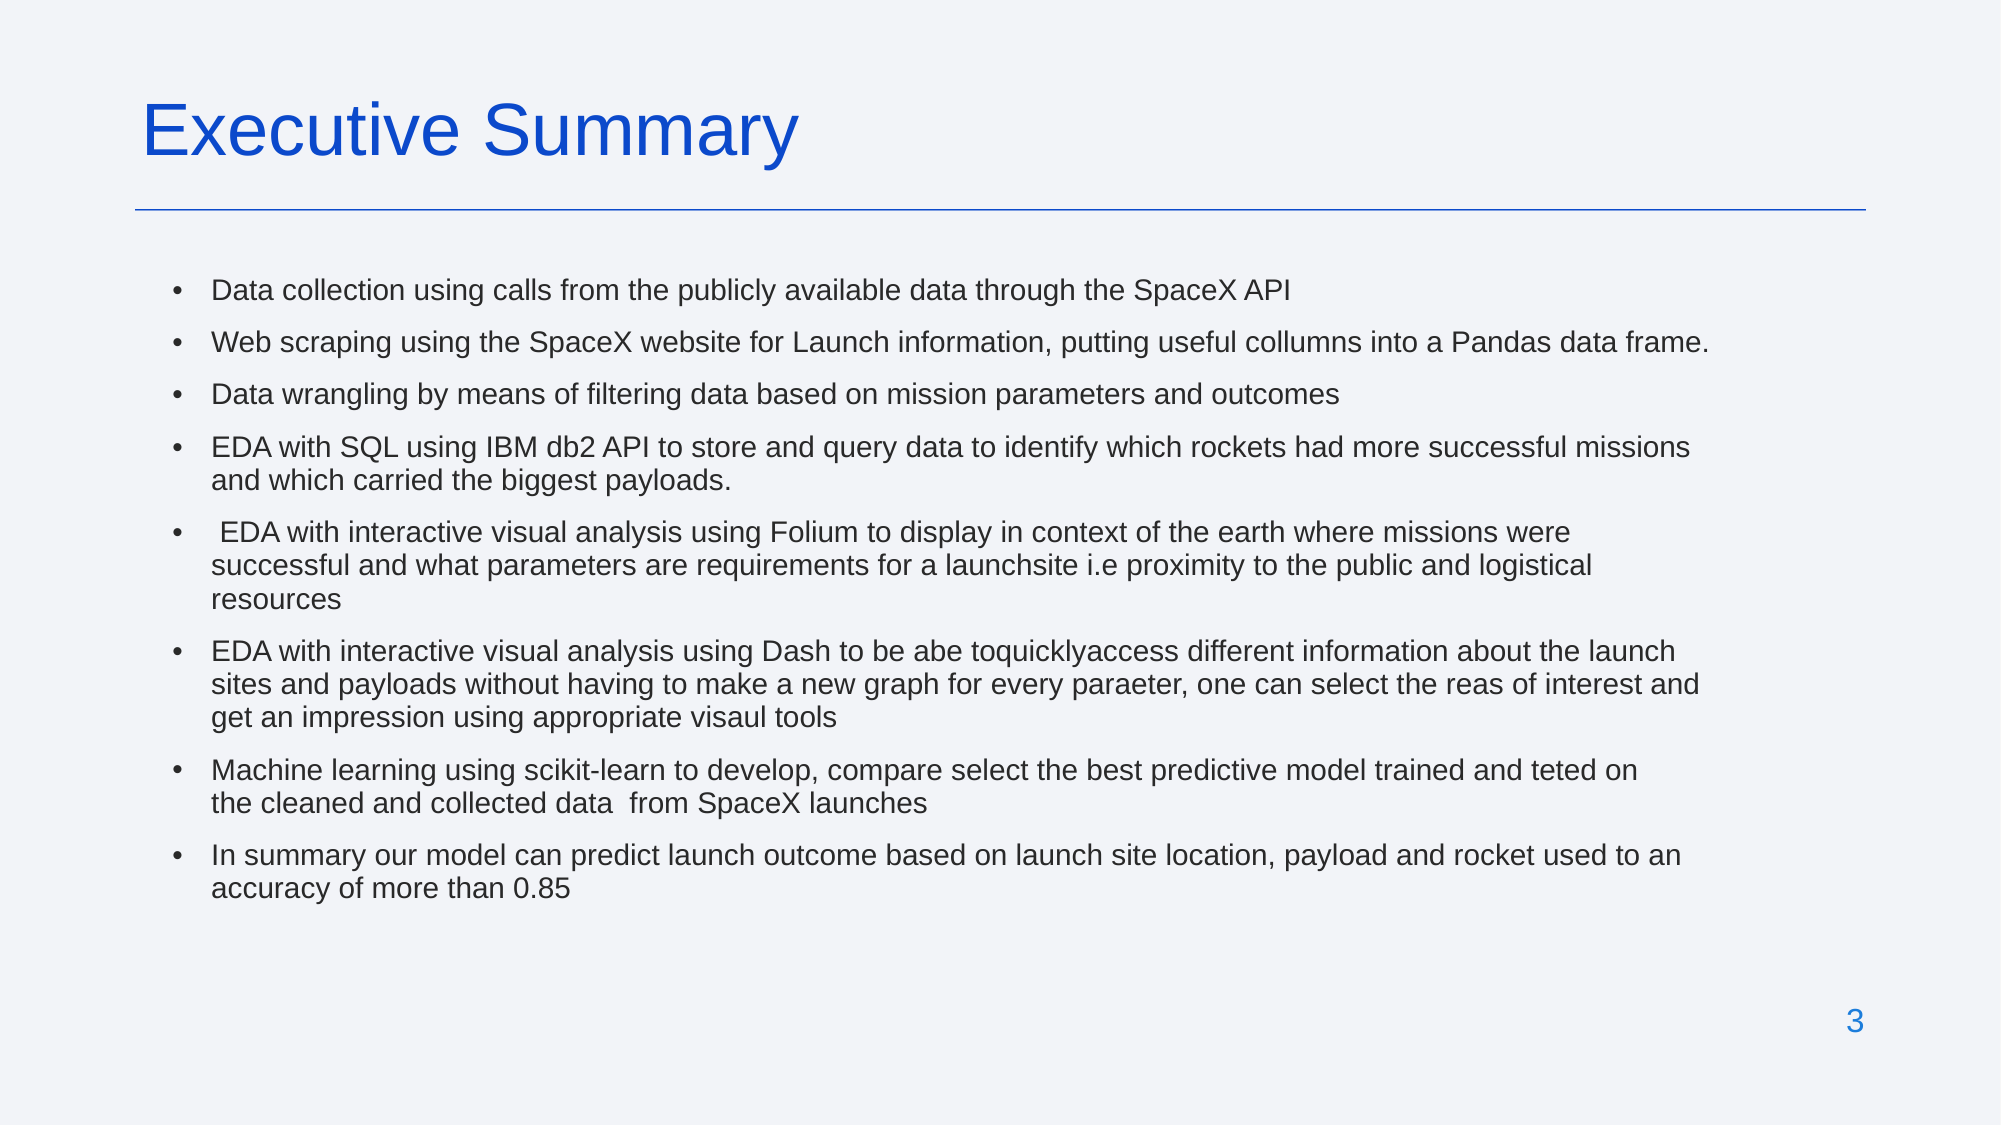

Executive Summary
Data collection using calls from the publicly available data through the SpaceX API
Web scraping using the SpaceX website for Launch information, putting useful collumns into a Pandas data frame.
Data wrangling by means of filtering data based on mission parameters and outcomes
EDA with SQL using IBM db2 API to store and query data to identify which rockets had more successful missions and which carried the biggest payloads.
 EDA with interactive visual analysis using Folium to display in context of the earth where missions were successful and what parameters are requirements for a launchsite i.e proximity to the public and logistical resources
EDA with interactive visual analysis using Dash to be abe toquicklyaccess different information about the launch sites and payloads without having to make a new graph for every paraeter, one can select the reas of interest and get an impression using appropriate visaul tools
Machine learning using scikit-learn to develop, compare select the best predictive model trained and teted on the cleaned and collected data  from SpaceX launches
In summary our model can predict launch outcome based on launch site location, payload and rocket used to an accuracy of more than 0.85
3